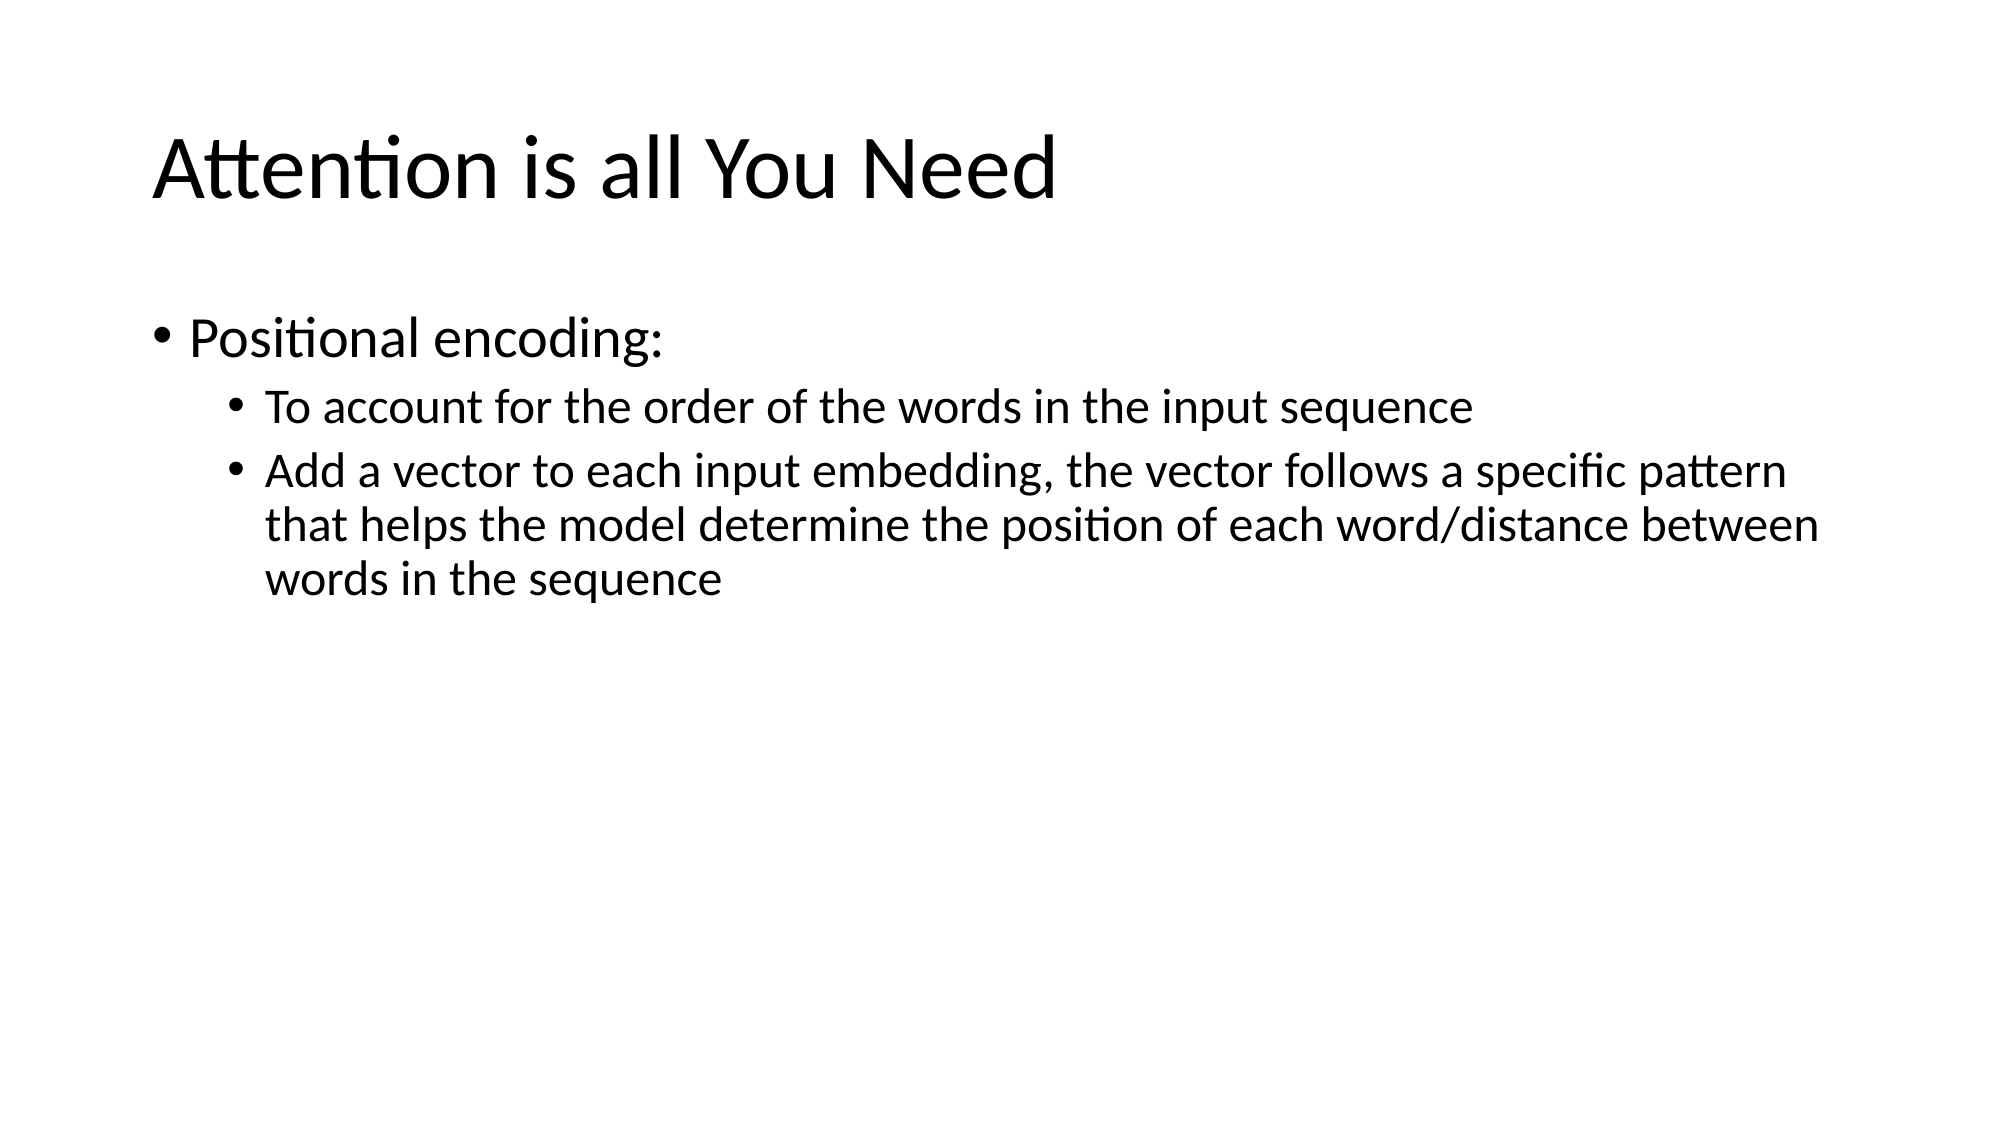

# Attention is all You Need
Positional encoding:
To account for the order of the words in the input sequence
Add a vector to each input embedding, the vector follows a specific pattern that helps the model determine the position of each word/distance between words in the sequence